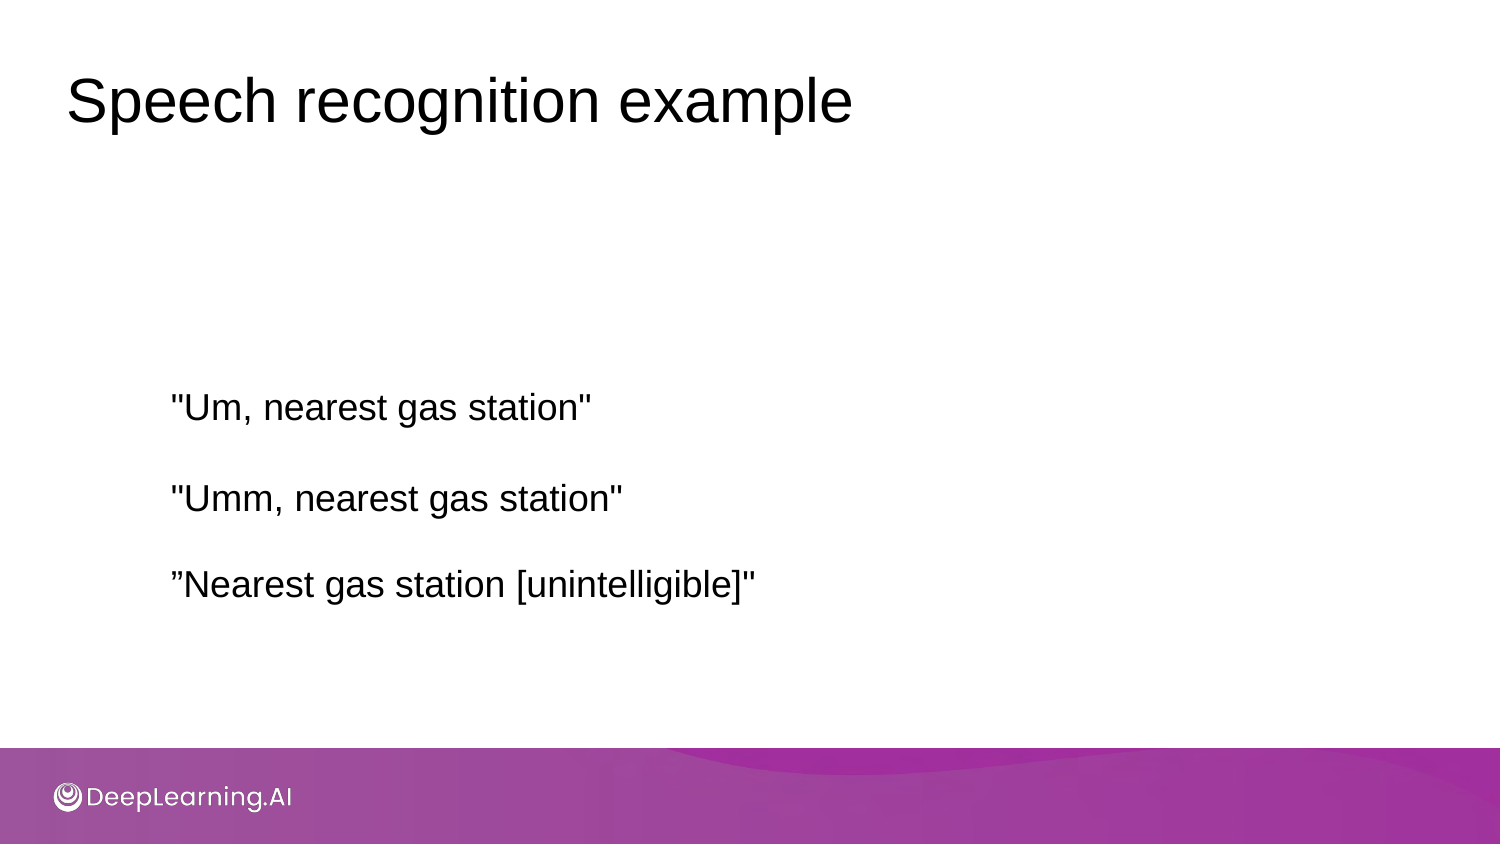

# Speech recognition example
"Um, nearest gas station"
"Umm, nearest gas station"  ”Nearest gas station [unintelligible]"